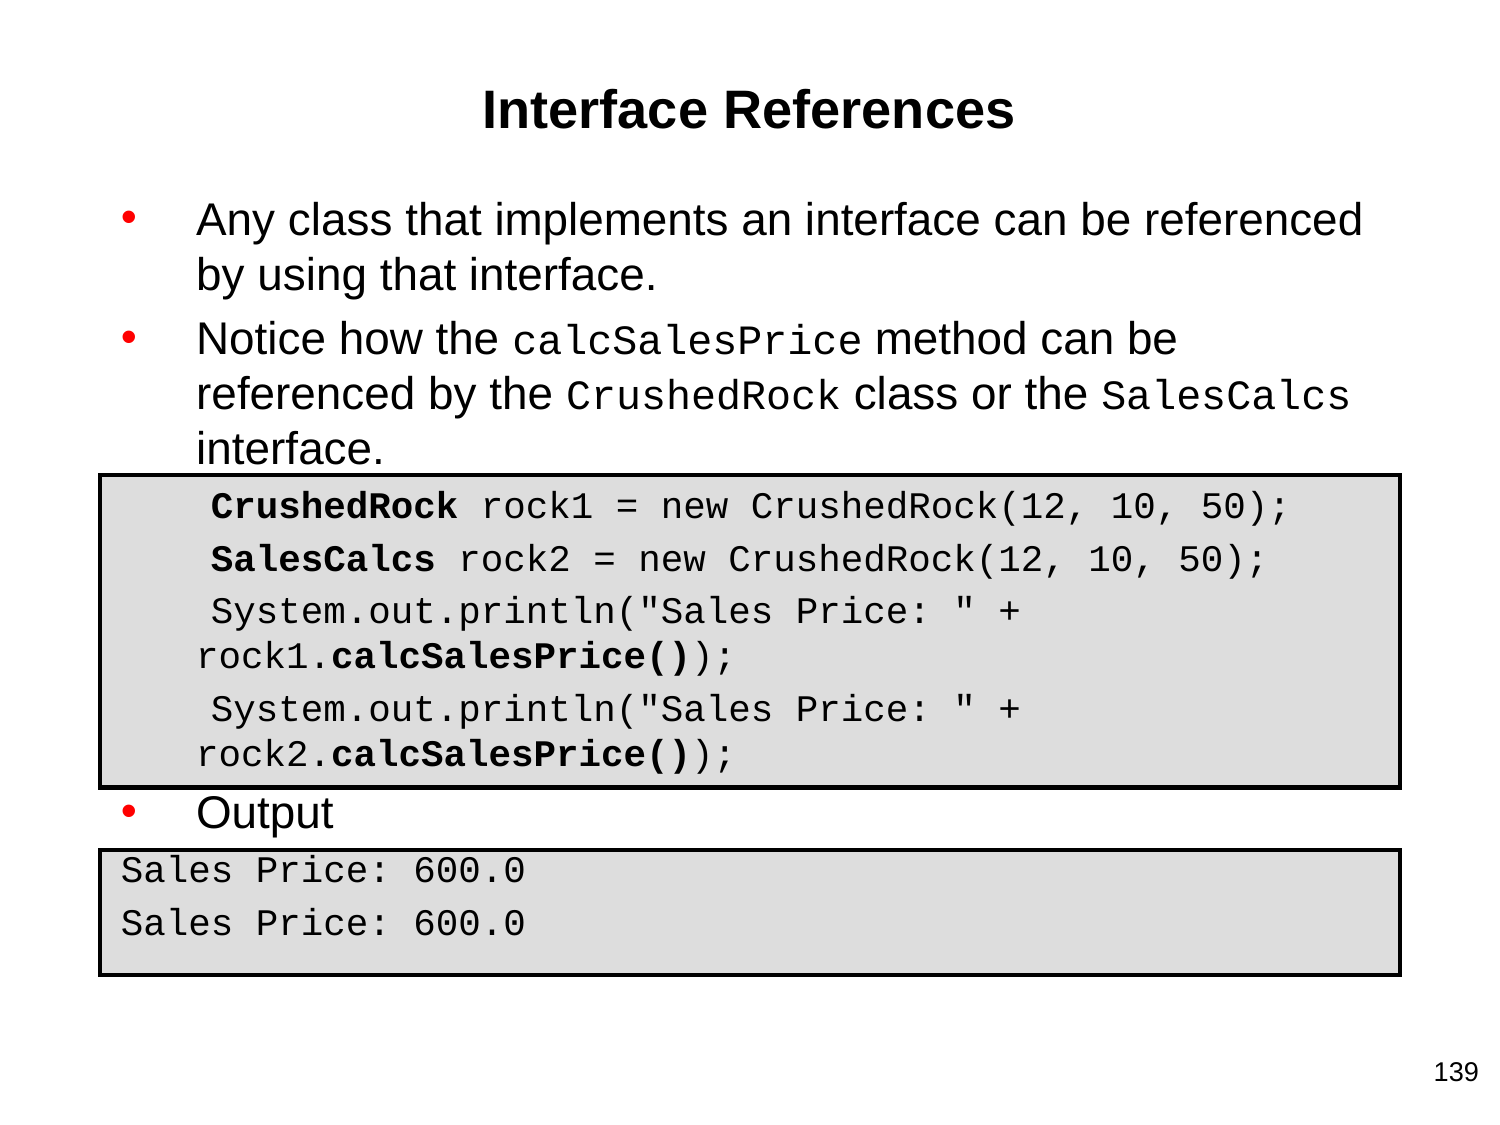

# Interface References
Any class that implements an interface can be referenced by using that interface.
Notice how the calcSalesPrice method can be referenced by the CrushedRock class or the SalesCalcs interface.
    CrushedRock rock1 = new CrushedRock(12, 10, 50);
    SalesCalcs rock2 = new CrushedRock(12, 10, 50);
    System.out.println("Sales Price: " + rock1.calcSalesPrice());
    System.out.println("Sales Price: " + rock2.calcSalesPrice());
Output
Sales Price: 600.0
Sales Price: 600.0

139